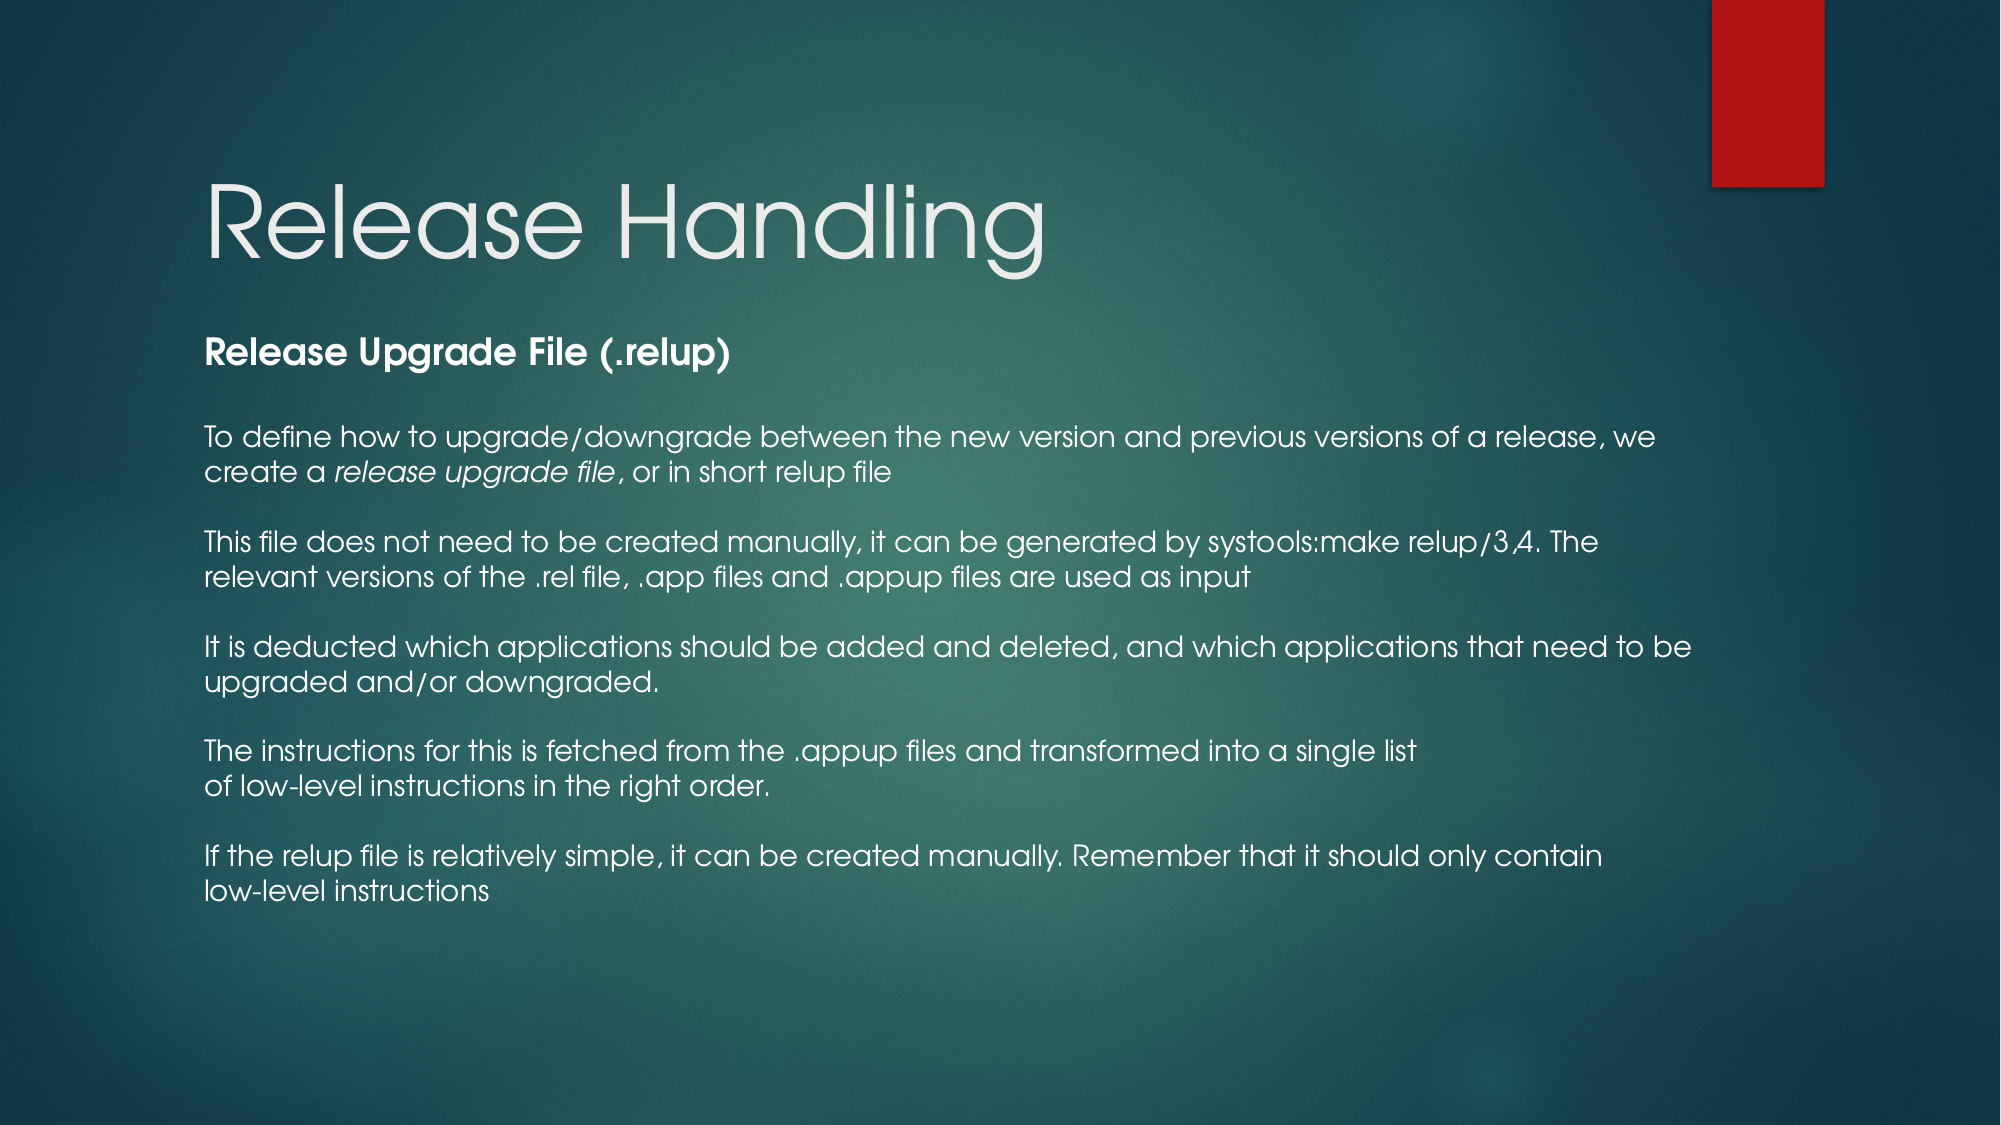

# Release Handling

Release Upgrade File (.relup)

To define how to upgrade/downgrade between the new version and previous versions of a release, we
create a release upgrade file, or in short relup file

This file does not need to be created manually, it can be generated by systools:make relup/3,4. The
relevant versions of the .rel file, .app files and .appup files are used as input

It is deducted which applications should be added and deleted, and which applications that need to be upgraded and/or downgraded.

The instructions for this is fetched from the .appup files and transformed into a single list
of low-level instructions in the right order.

If the relup file is relatively simple, it can be created manually. Remember that it should only contain
low-level instructions